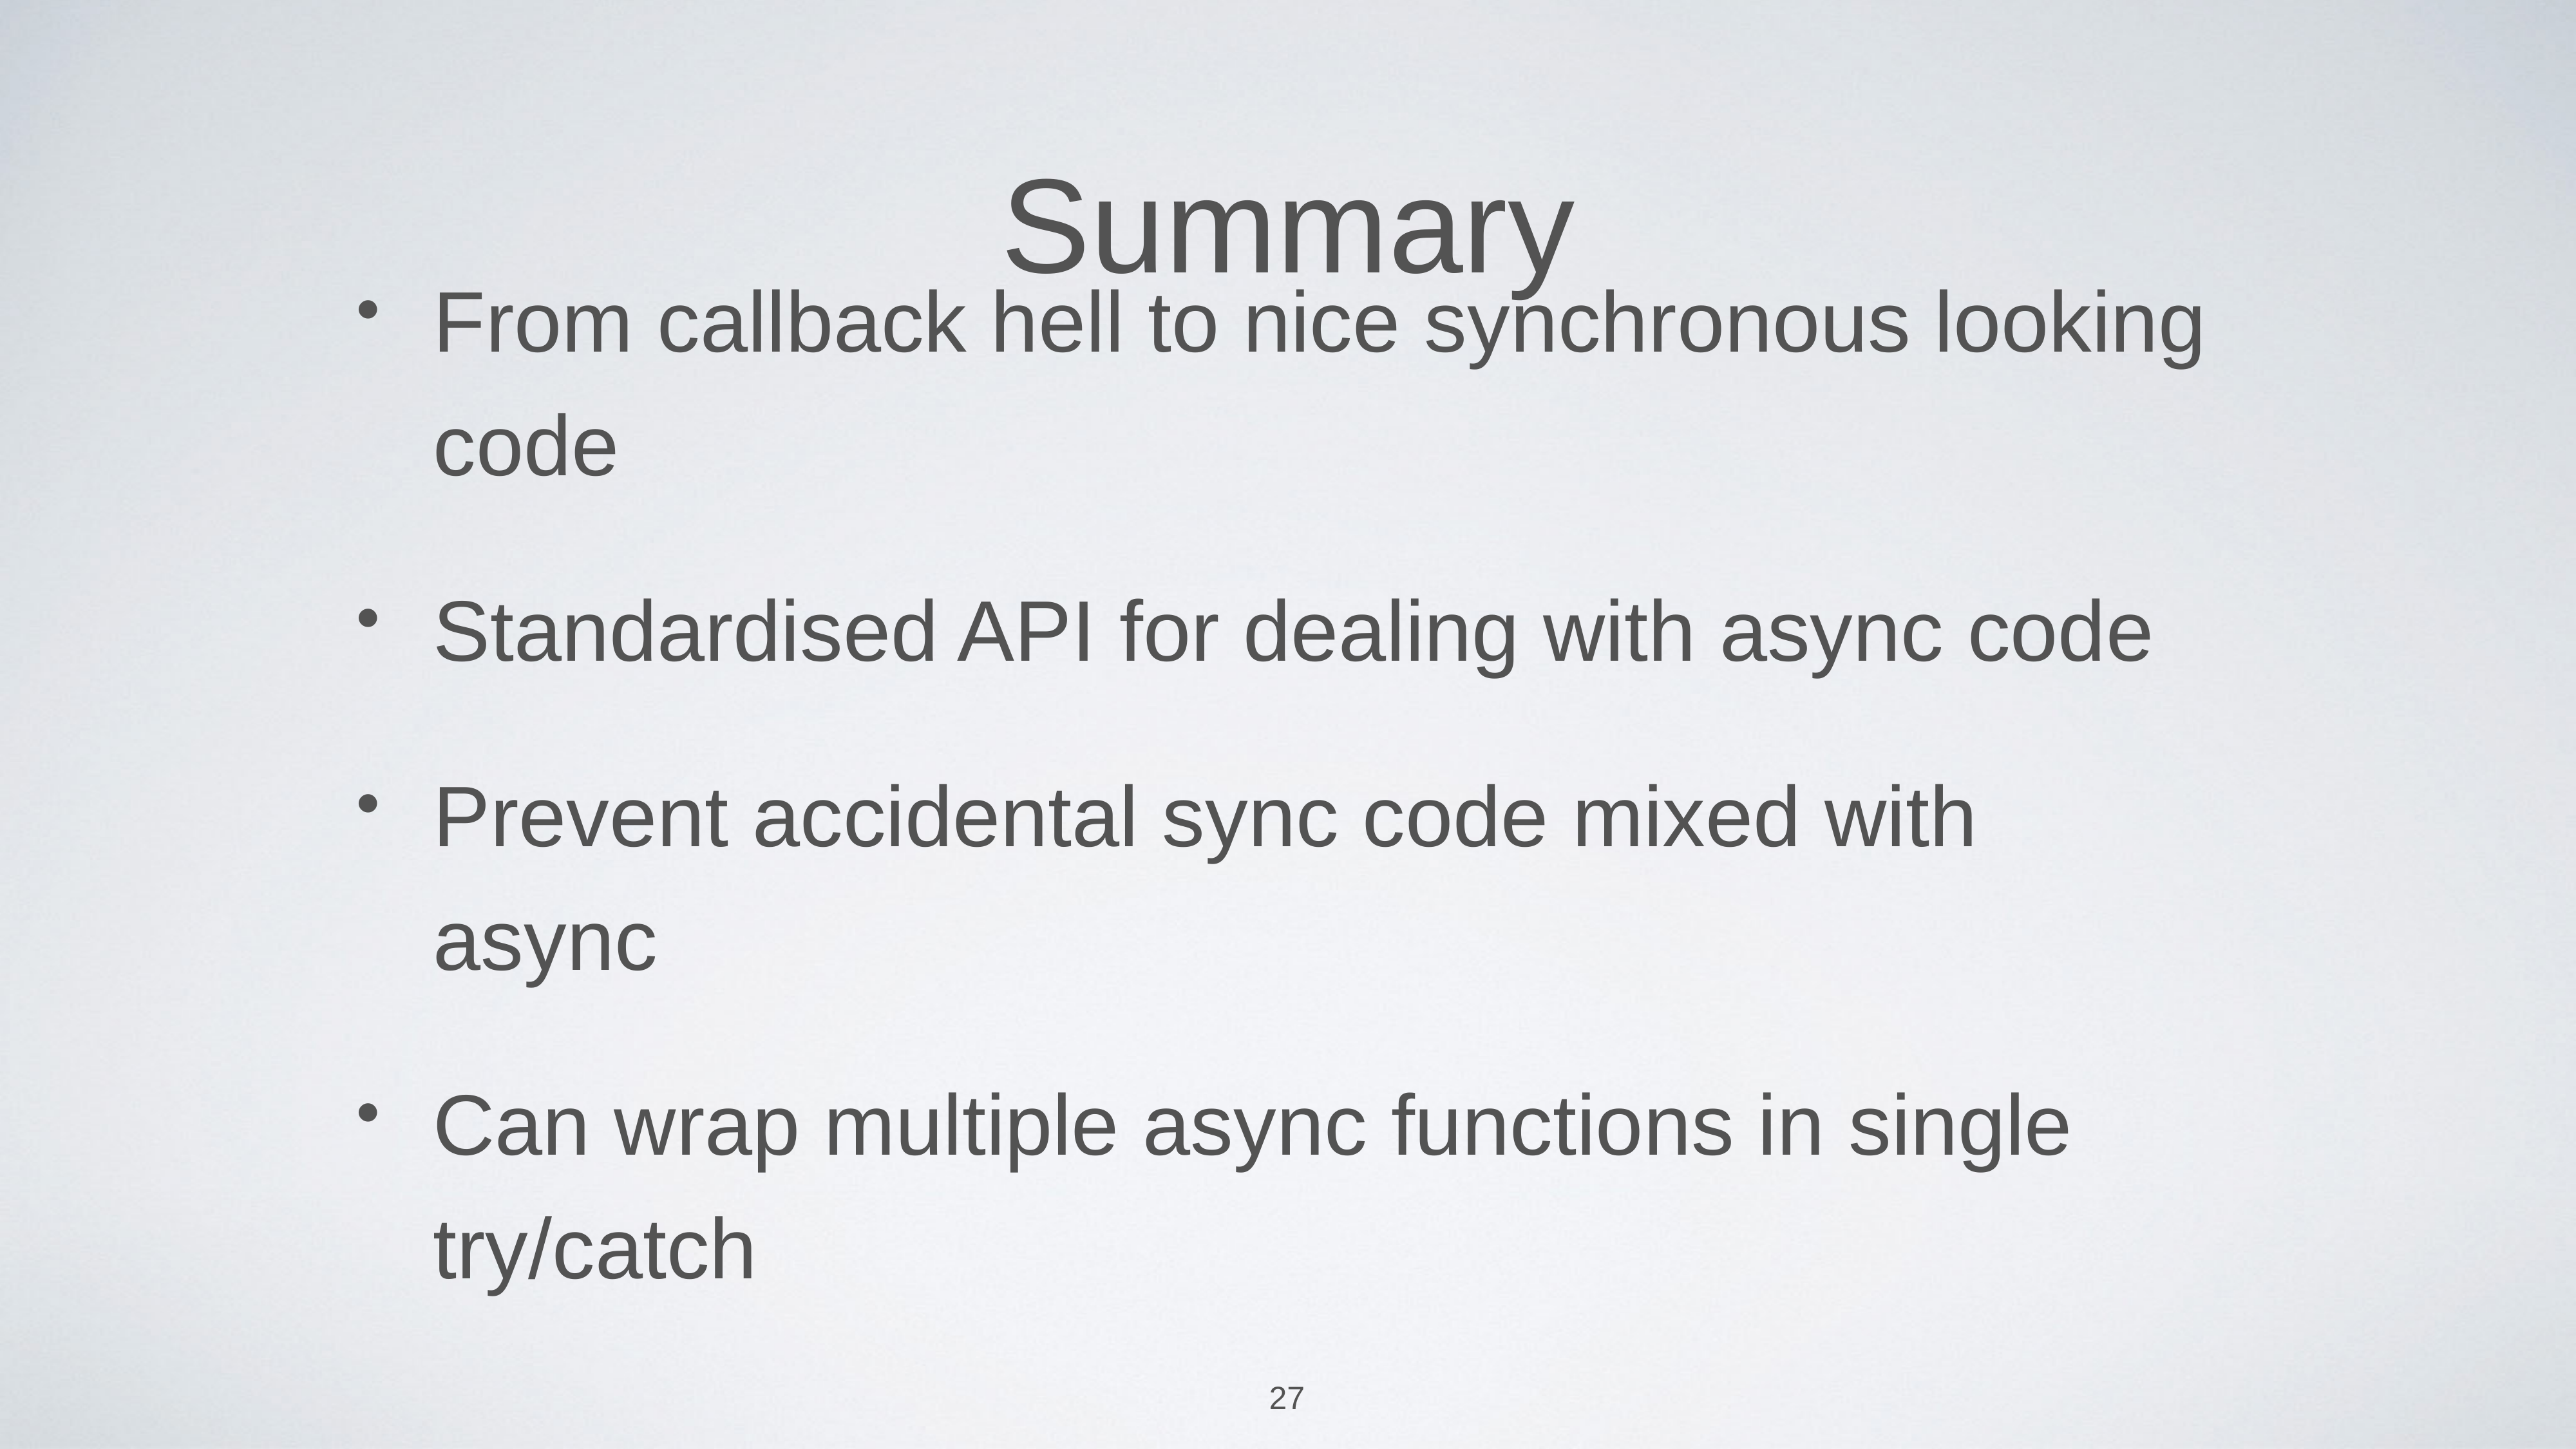

# Summary
From callback hell to nice synchronous looking code
Standardised API for dealing with async code
Prevent accidental sync code mixed with async
Can wrap multiple async functions in single try/catch
27